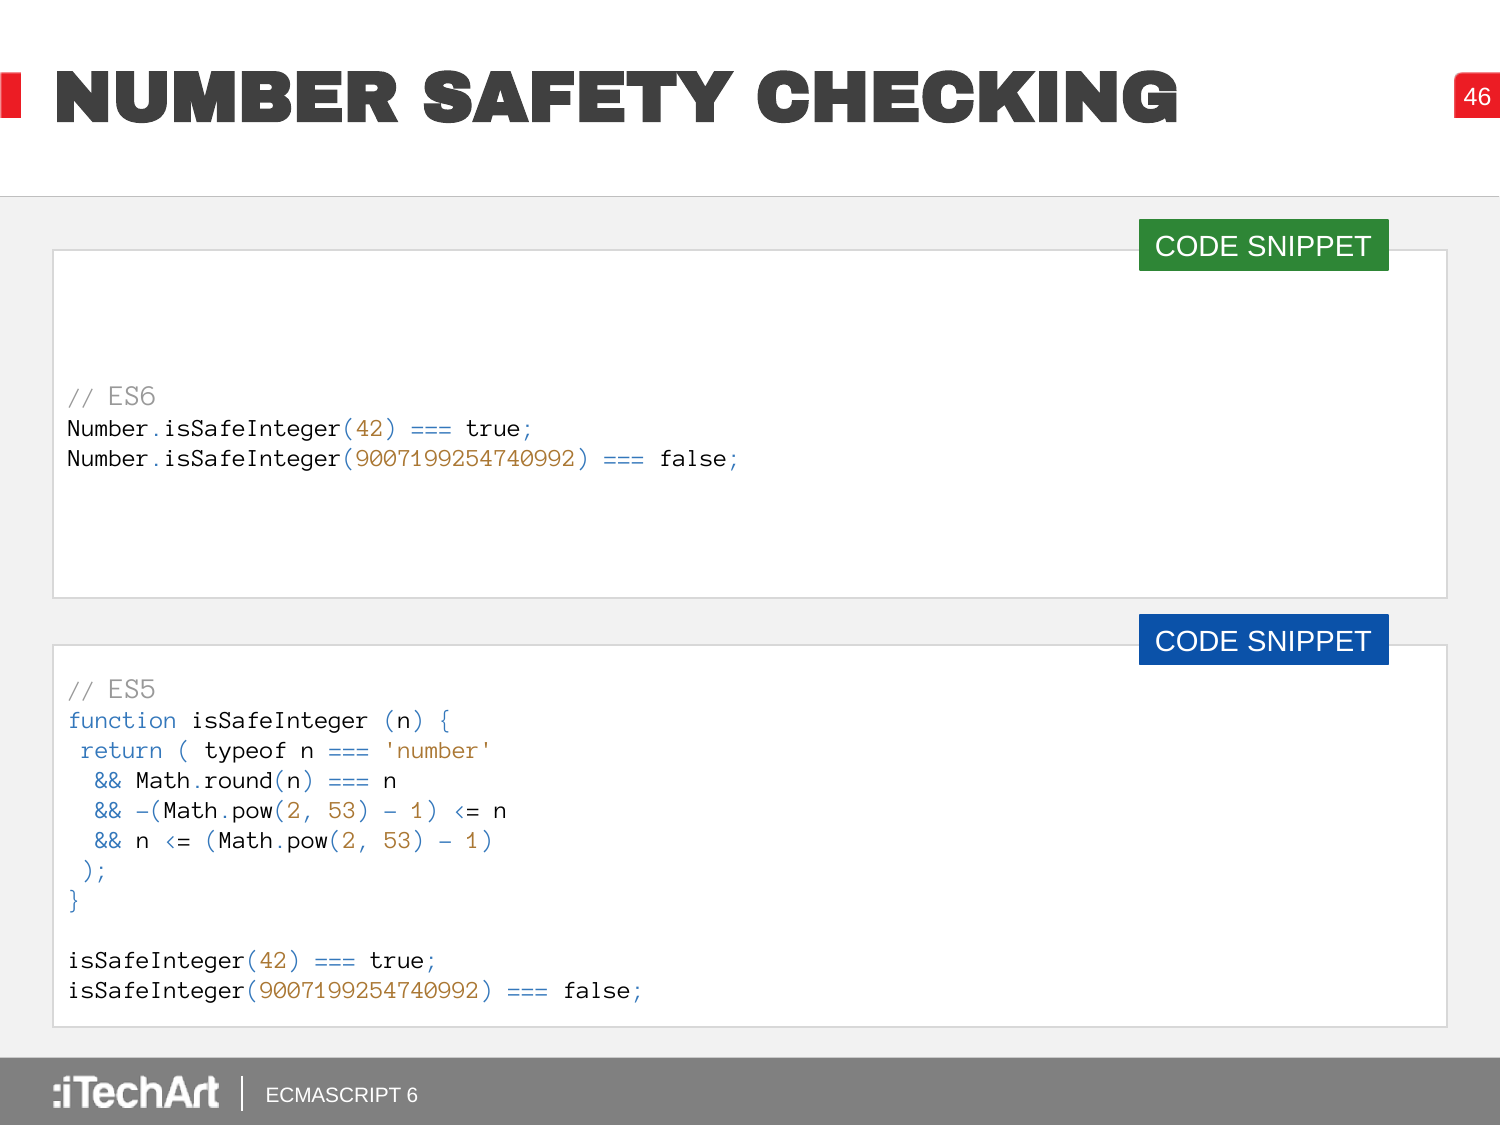

# NUMBER SAFETY CHECKING
CODE SNIPPET
// ES6
Number.isSafeInteger(42) === true;
Number.isSafeInteger(9007199254740992) === false;
CODE SNIPPET
// ES5
function isSafeInteger (n) {
 return ( typeof n === 'number'
  && Math.round(n) === n
  && -(Math.pow(2, 53) - 1) <= n
  && n <= (Math.pow(2, 53) - 1)
 );
}

isSafeInteger(42) === true;
isSafeInteger(9007199254740992) === false;
ECMASCRIPT 6